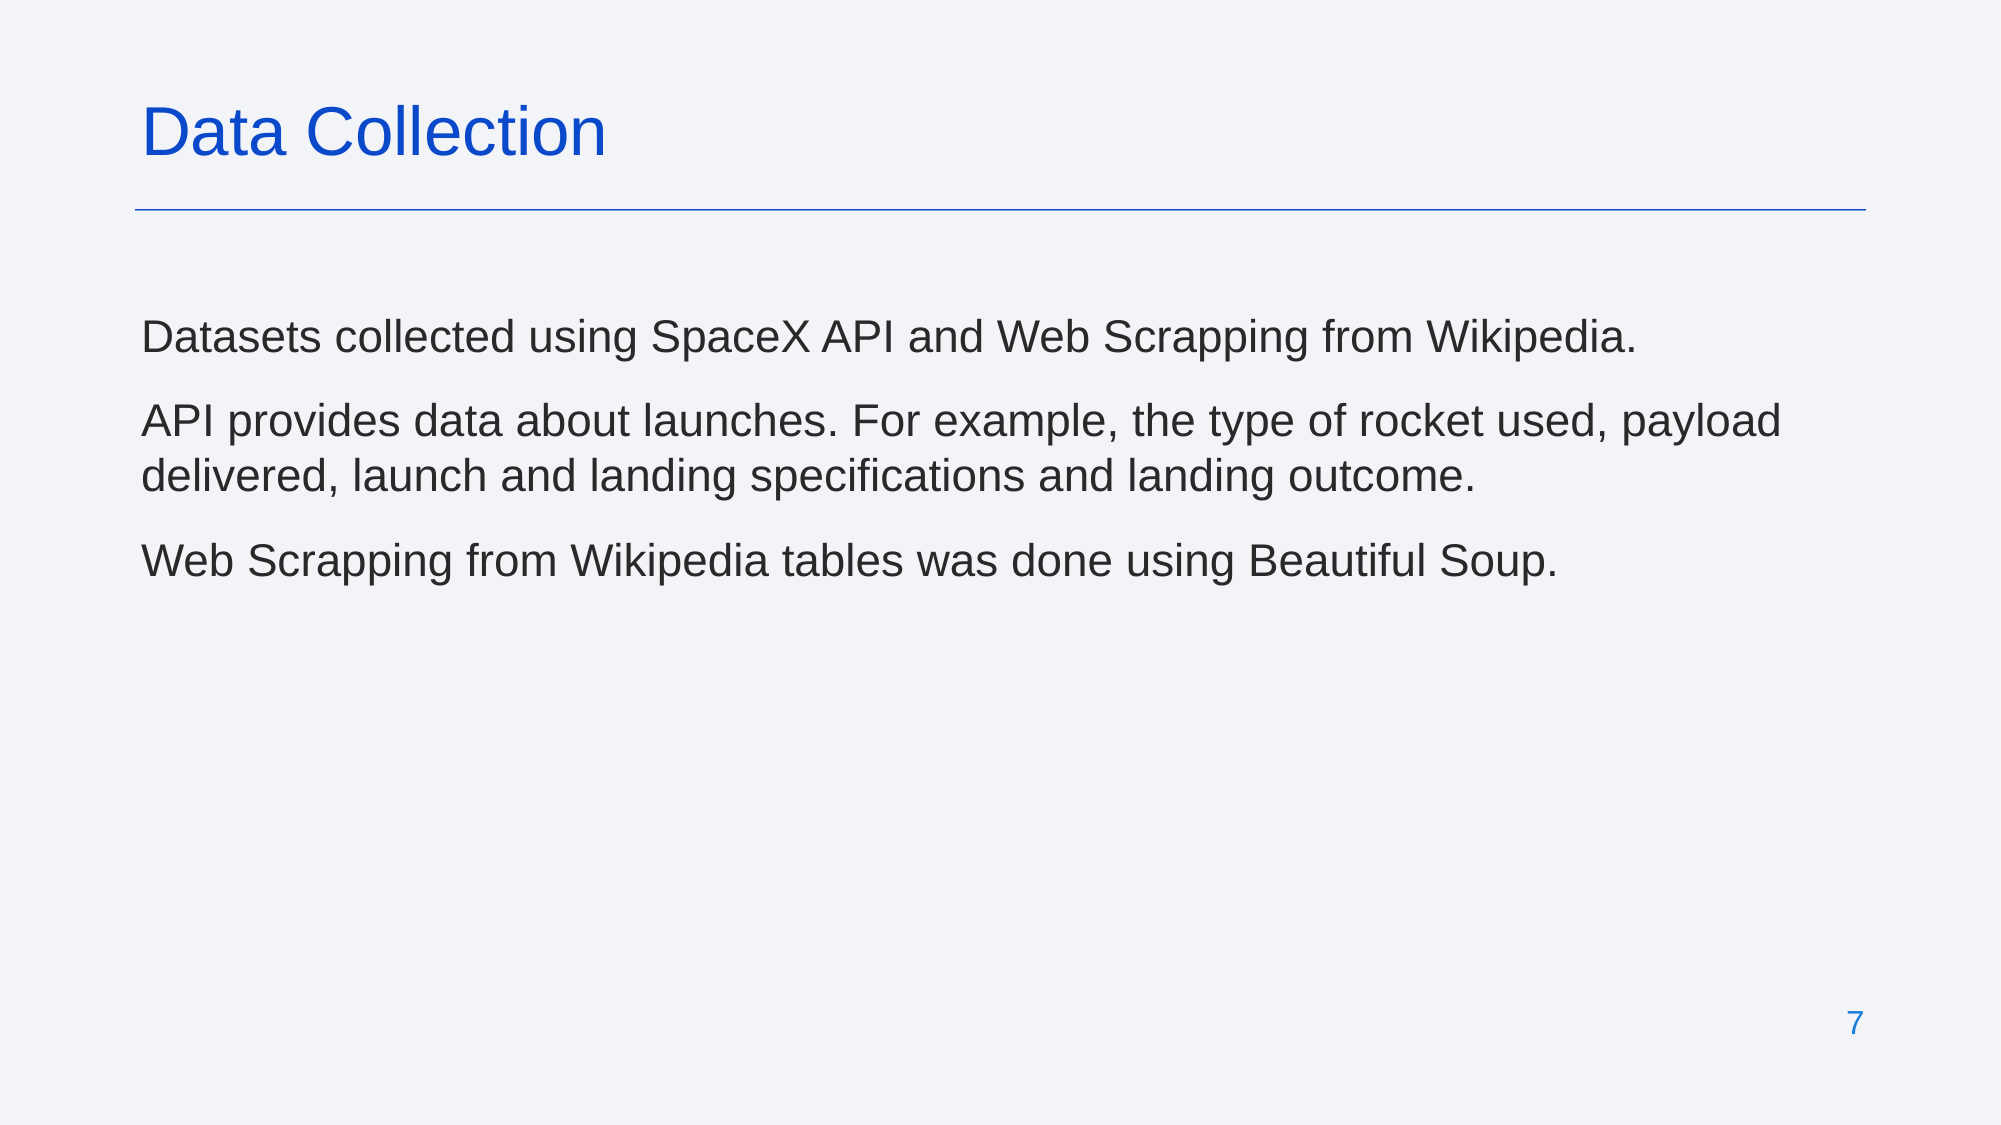

Data Collection
Datasets collected using SpaceX API and Web Scrapping from Wikipedia.
API provides data about launches. For example, the type of rocket used, payload delivered, launch and landing specifications and landing outcome.
Web Scrapping from Wikipedia tables was done using Beautiful Soup.
7